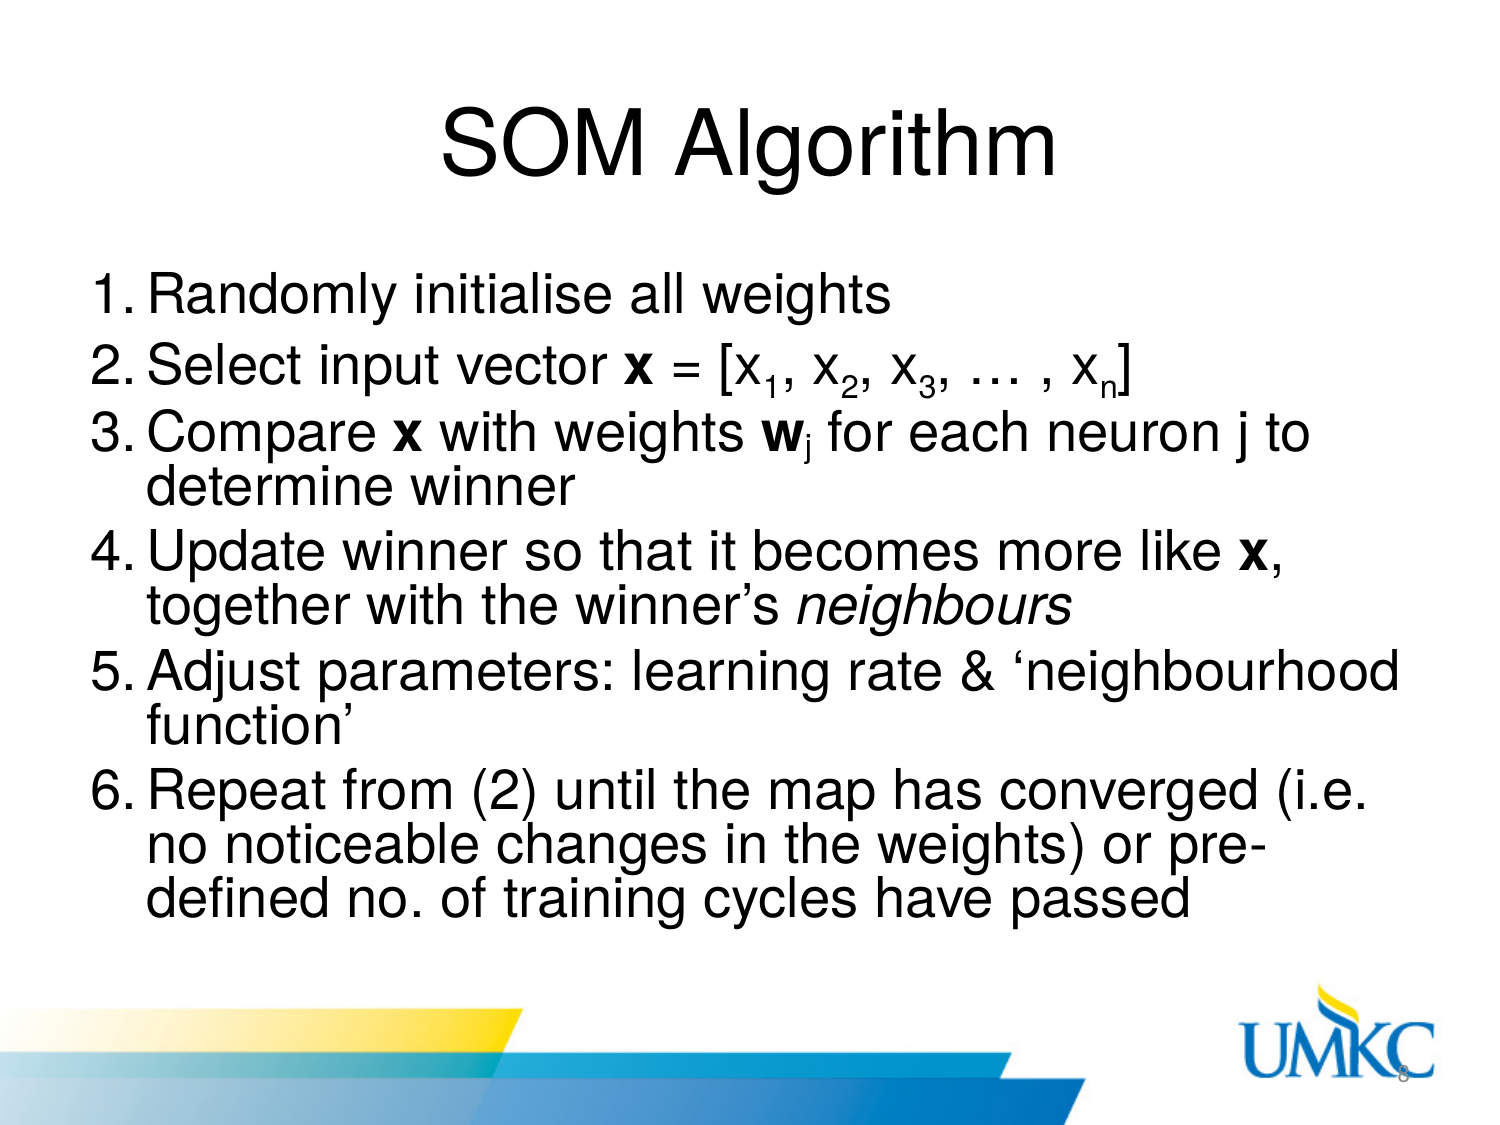

# SOM Algorithm
Randomly initialise all weights
Select input vector x = [x1, x2, x3, … , xn]
Compare x with weights wj for each neuron j to determine winner
Update winner so that it becomes more like x, together with the winner’s neighbours
Adjust parameters: learning rate & ‘neighbourhood function’
Repeat from (2) until the map has converged (i.e. no noticeable changes in the weights) or pre-defined no. of training cycles have passed

8